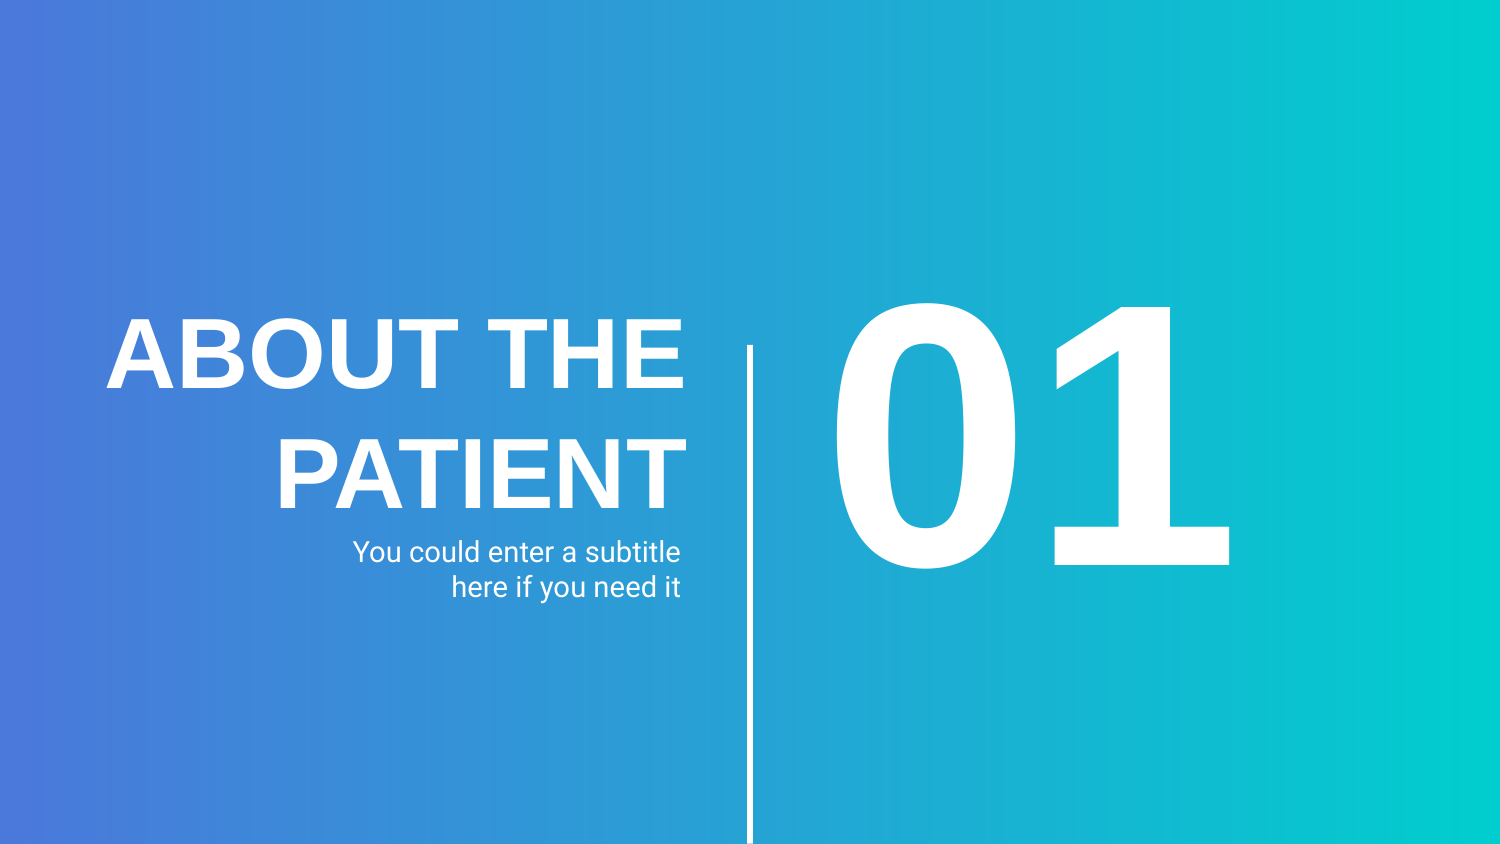

# ABOUT THE PATIENT
01
You could enter a subtitle here if you need it